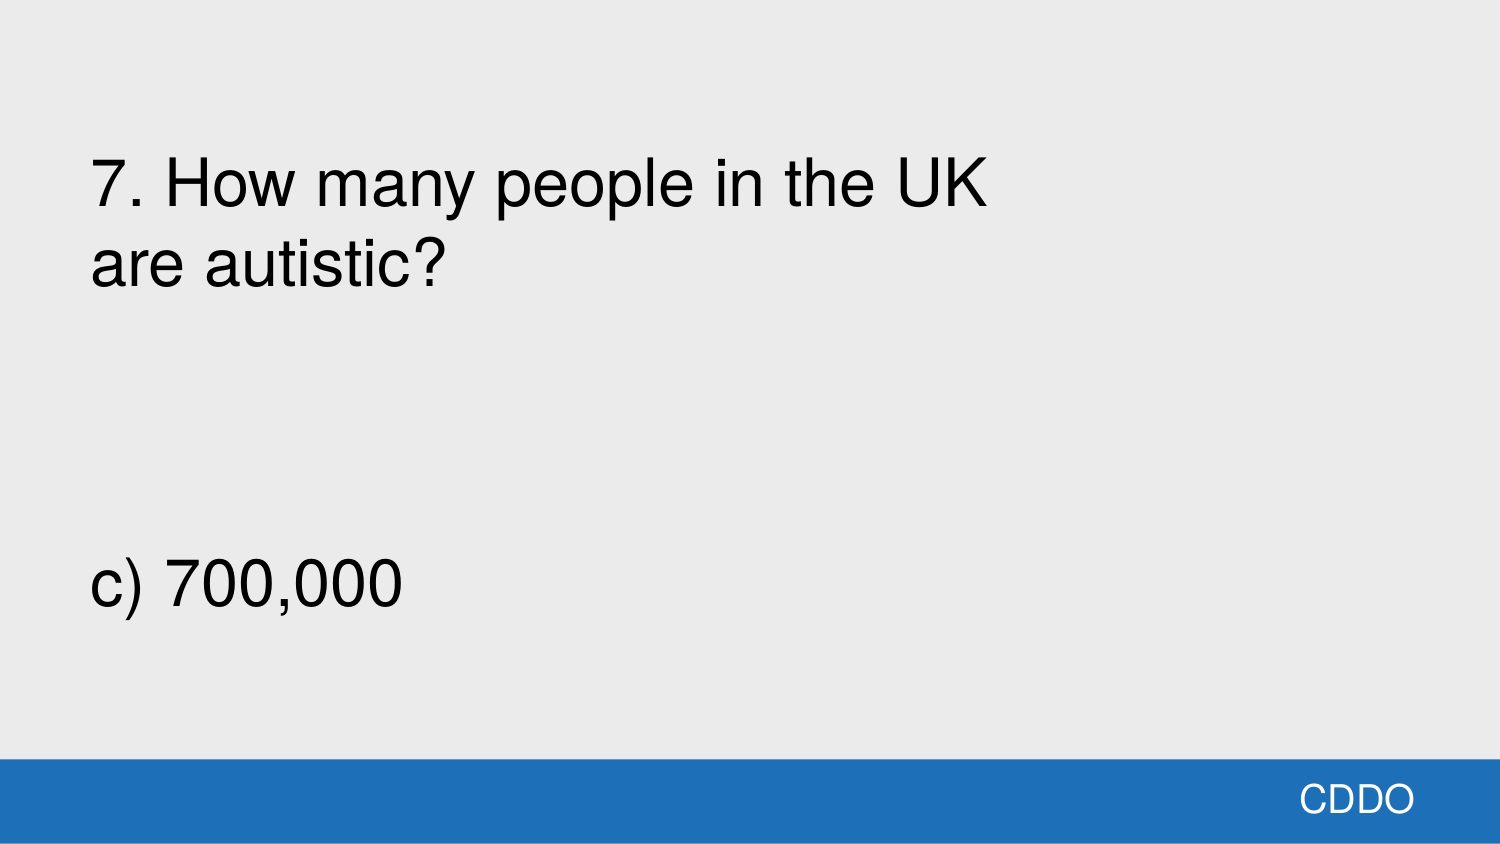

7. How many people in the UK
are autistic?

c) 700,000